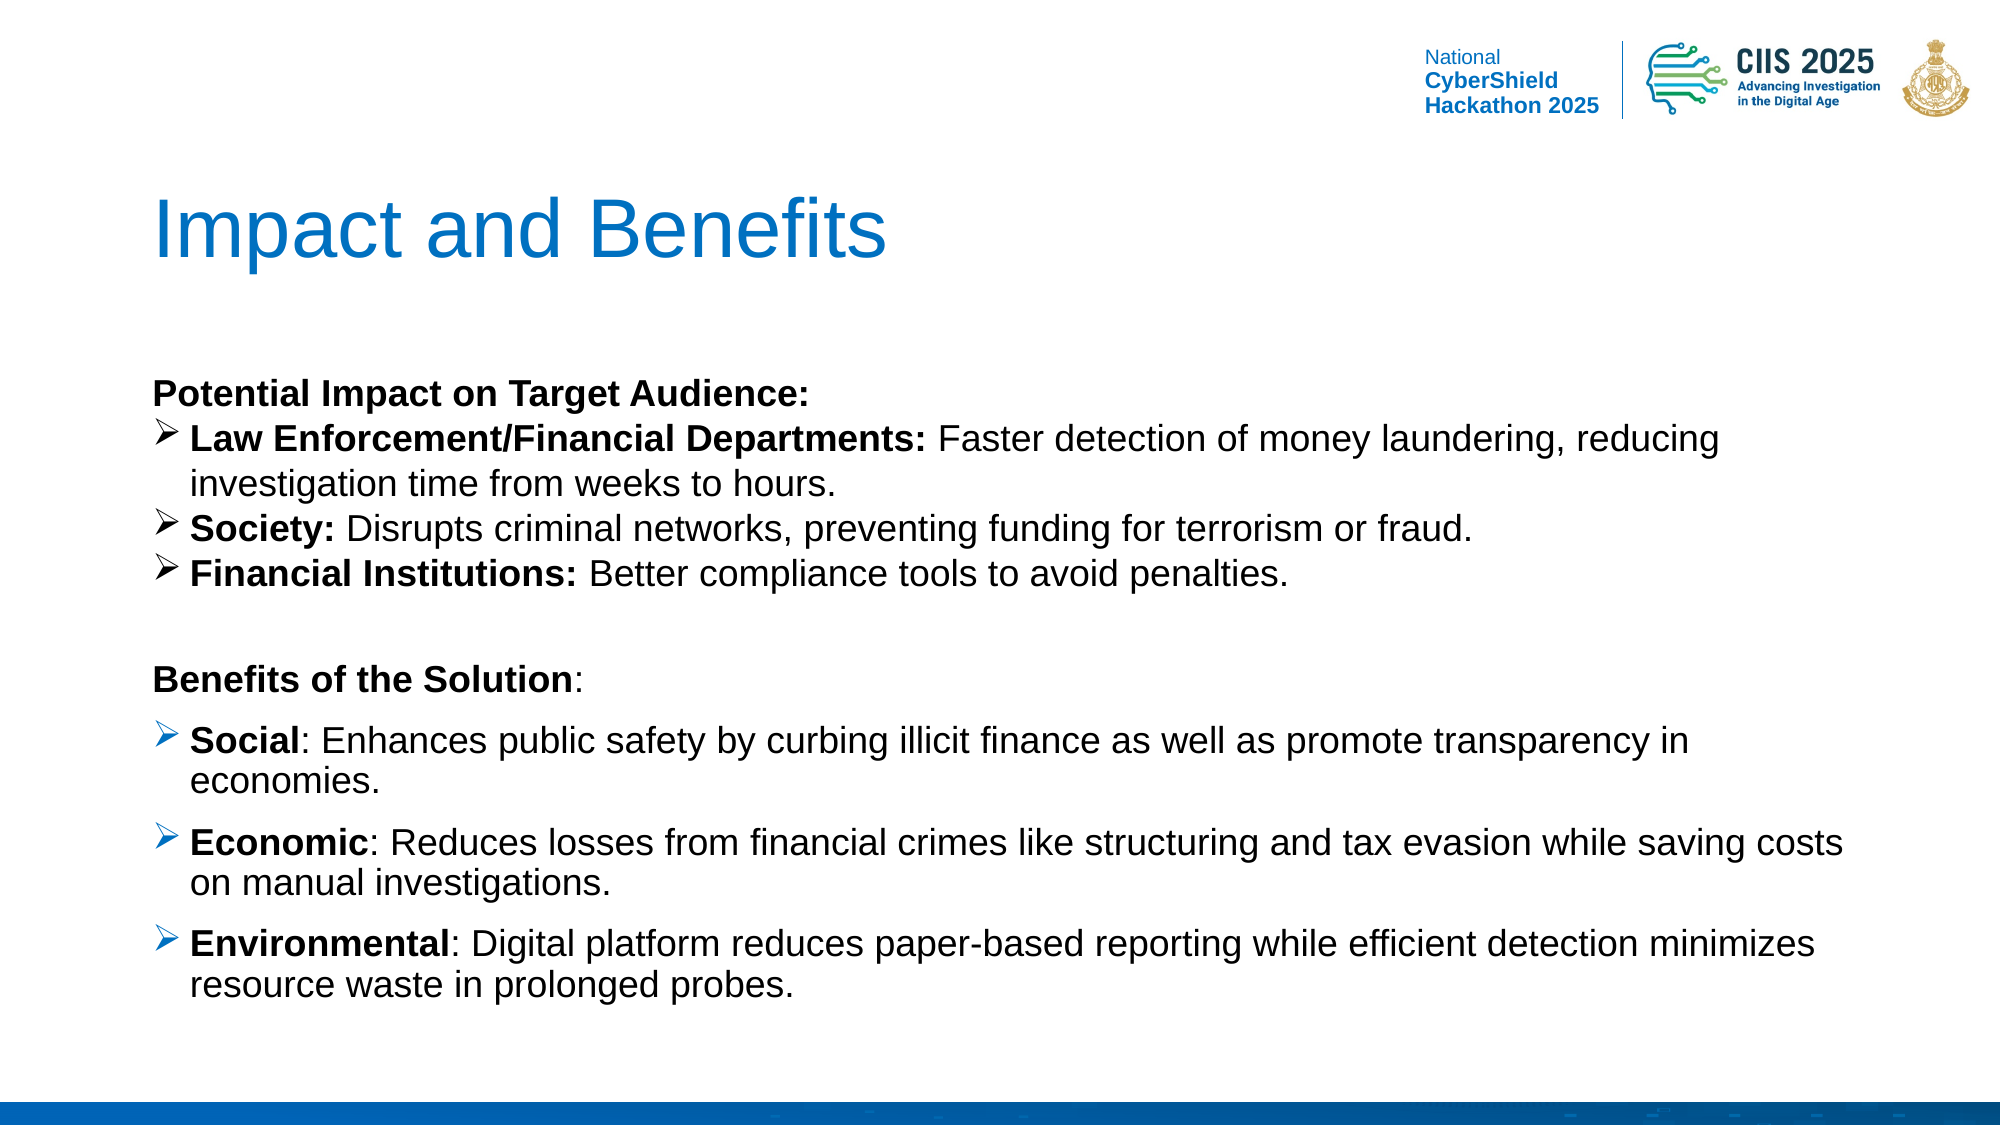

# Impact and Benefits
Potential Impact on Target Audience:
Law Enforcement/Financial Departments: Faster detection of money laundering, reducing investigation time from weeks to hours.
Society: Disrupts criminal networks, preventing funding for terrorism or fraud.
Financial Institutions: Better compliance tools to avoid penalties.

Benefits of the Solution:
Social: Enhances public safety by curbing illicit finance as well as promote transparency in economies.
Economic: Reduces losses from financial crimes like structuring and tax evasion while saving costs on manual investigations.
Environmental: Digital platform reduces paper-based reporting while efficient detection minimizes resource waste in prolonged probes.